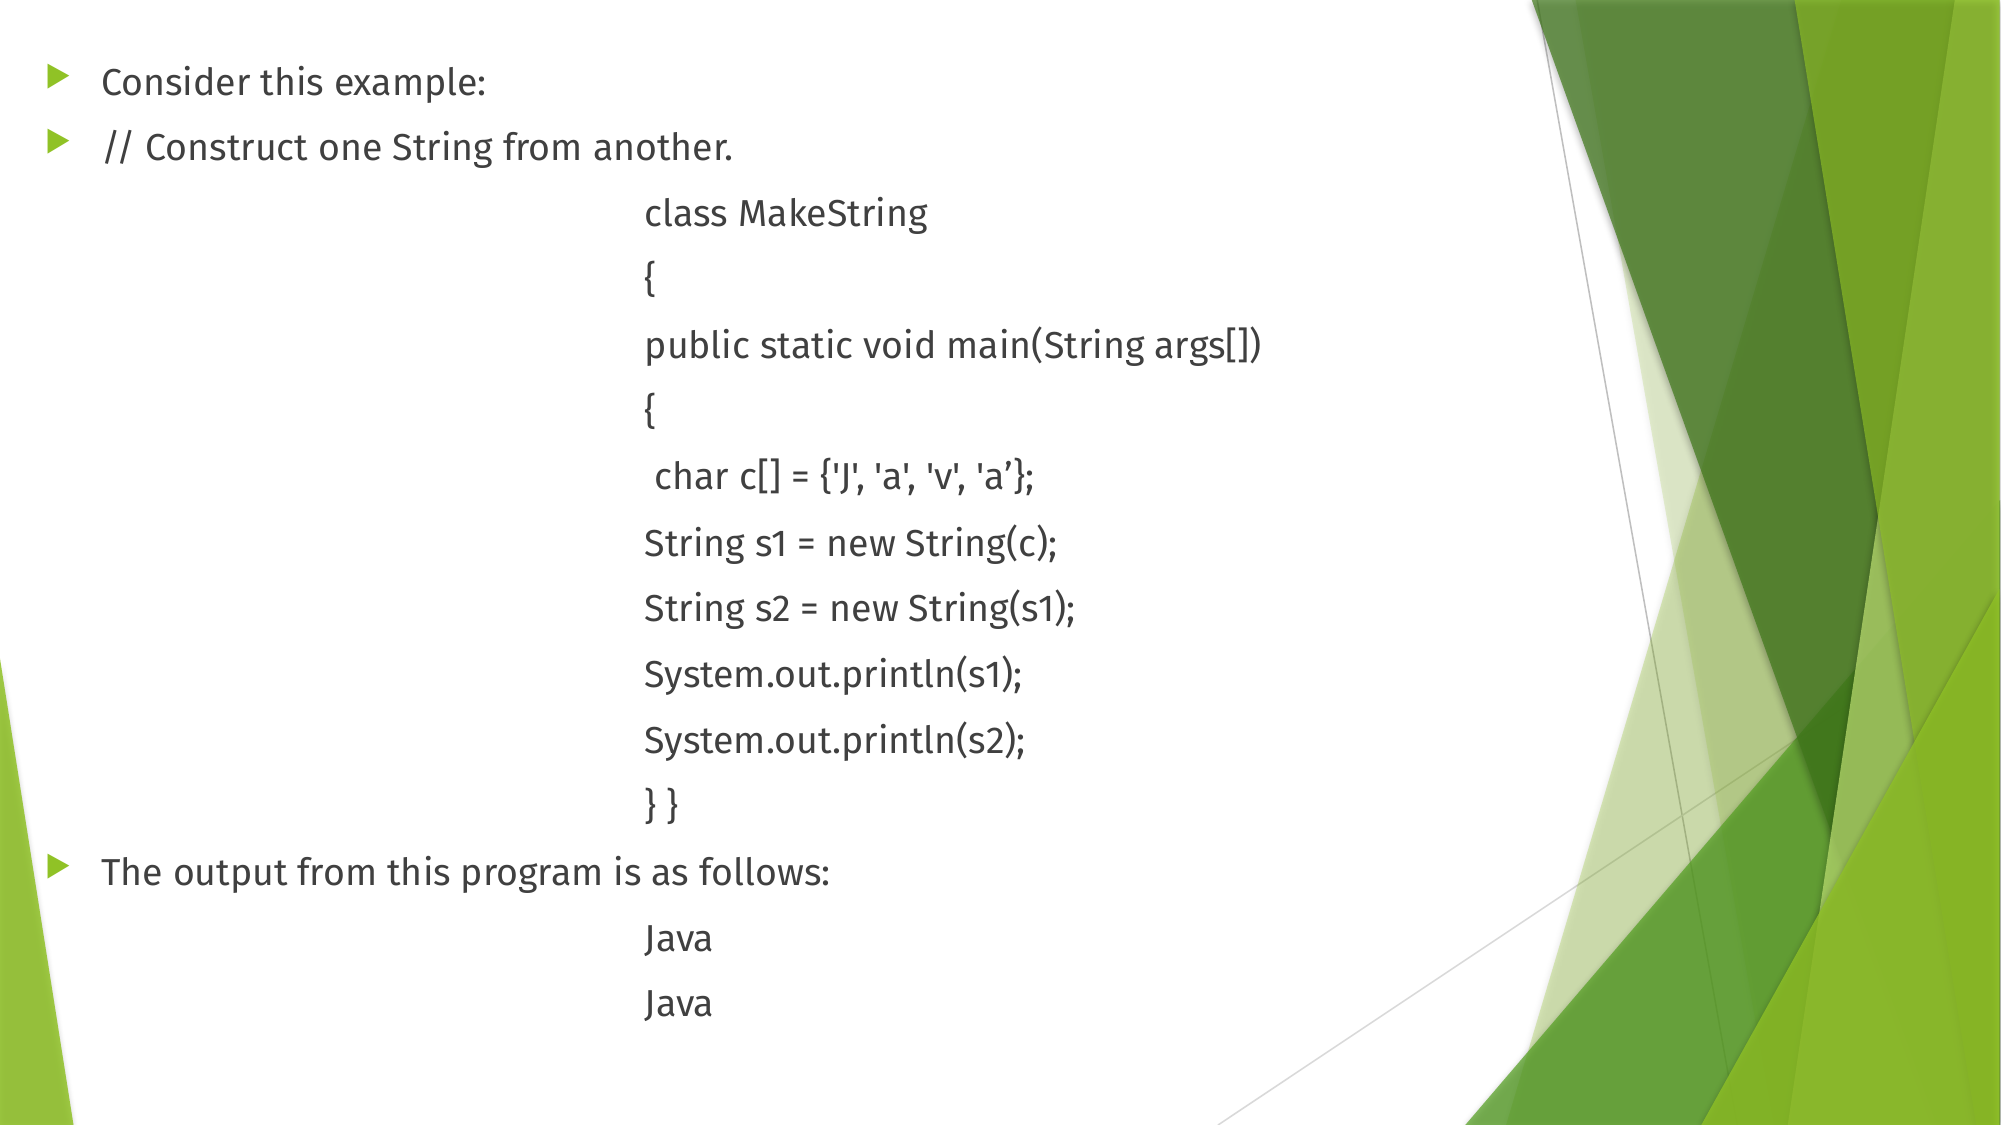

Consider this example:
// Construct one String from another.
				class MakeString
				{
				public static void main(String args[])
				{
				 char c[] = {'J', 'a', 'v', 'a’};
				String s1 = new String(c);
				String s2 = new String(s1);
				System.out.println(s1);
				System.out.println(s2);
				} }
The output from this program is as follows:
				Java
				Java